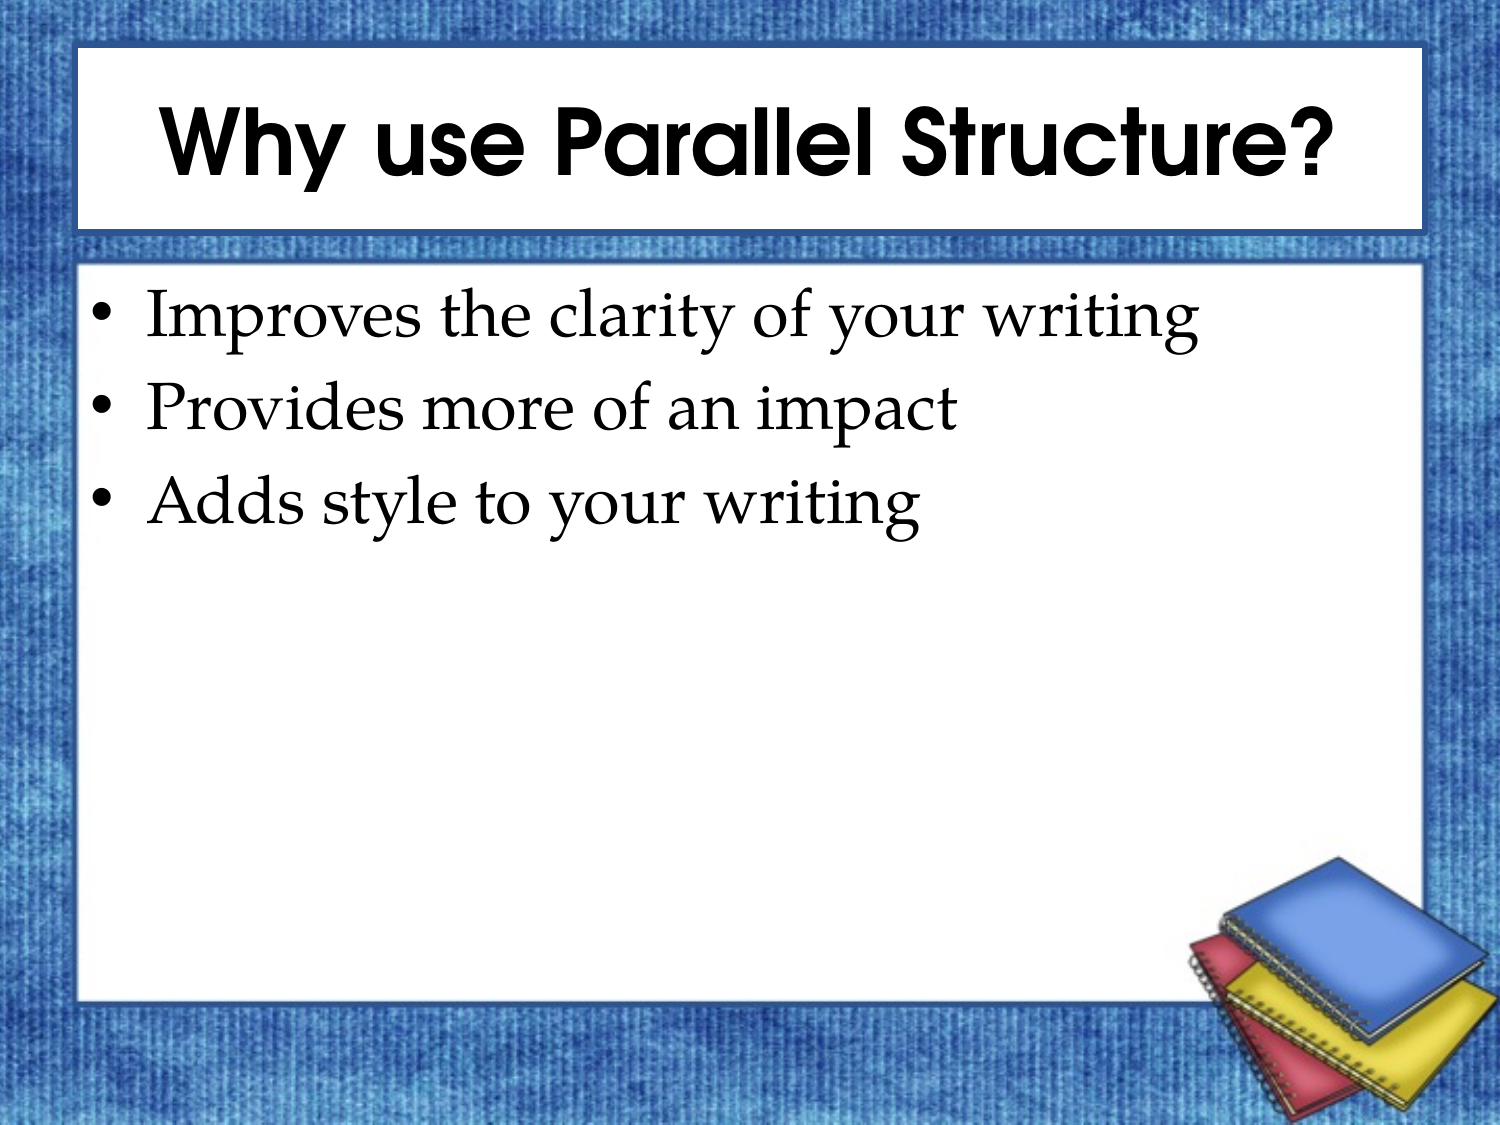

# Why use Parallel Structure?
Improves the clarity of your writing
Provides more of an impact
Adds style to your writing